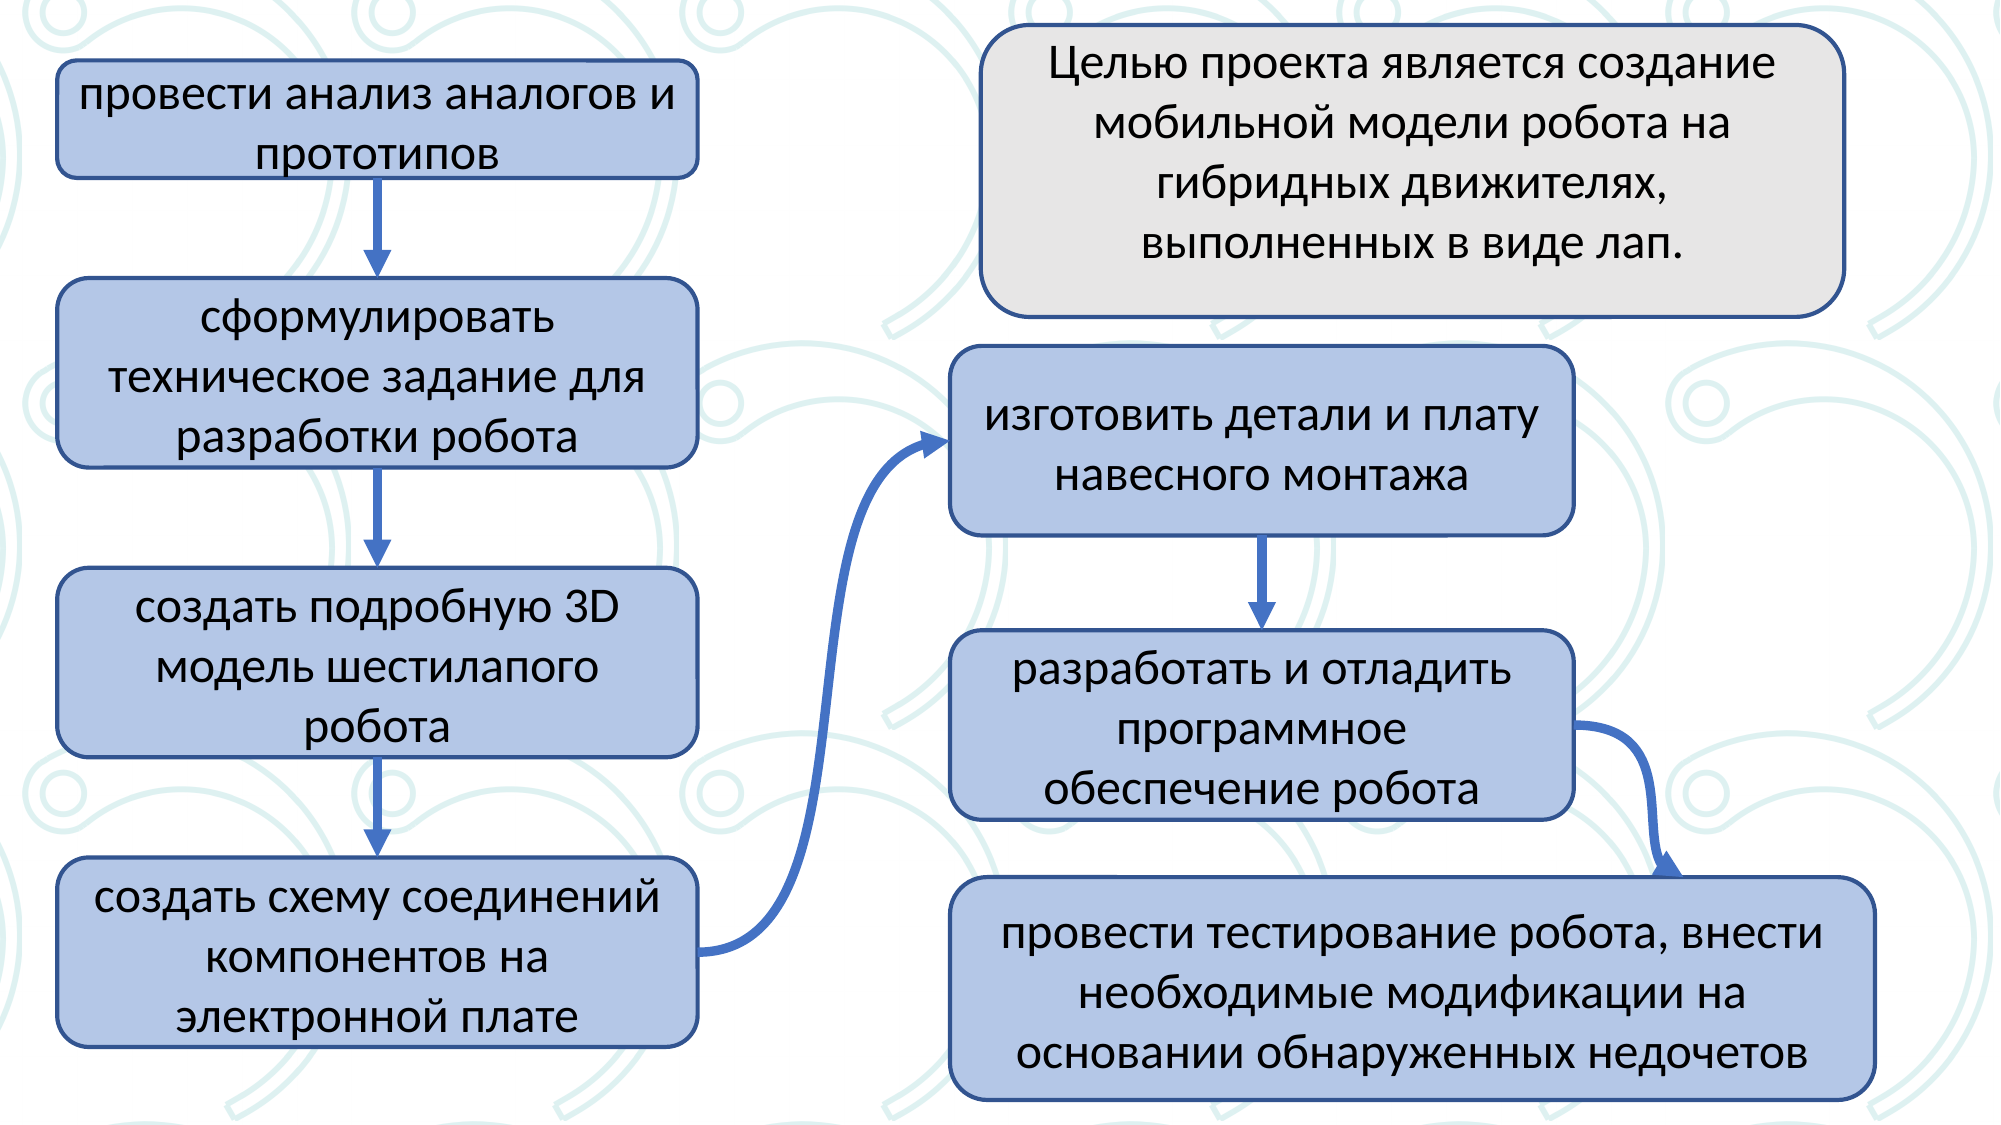

Целью проекта является создание мобильной модели робота на гибридных движителях, выполненных в виде лап.

провести анализ аналогов и прототипов
сформулировать техническое задание для разработки робота
изготовить детали и плату навесного монтажа
создать подробную 3D модель шестилапого робота
разработать и отладить программное обеспечение робота
создать схему соединений компонентов на электронной плате
провести тестирование робота, внести необходимые модификации на основании обнаруженных недочетов